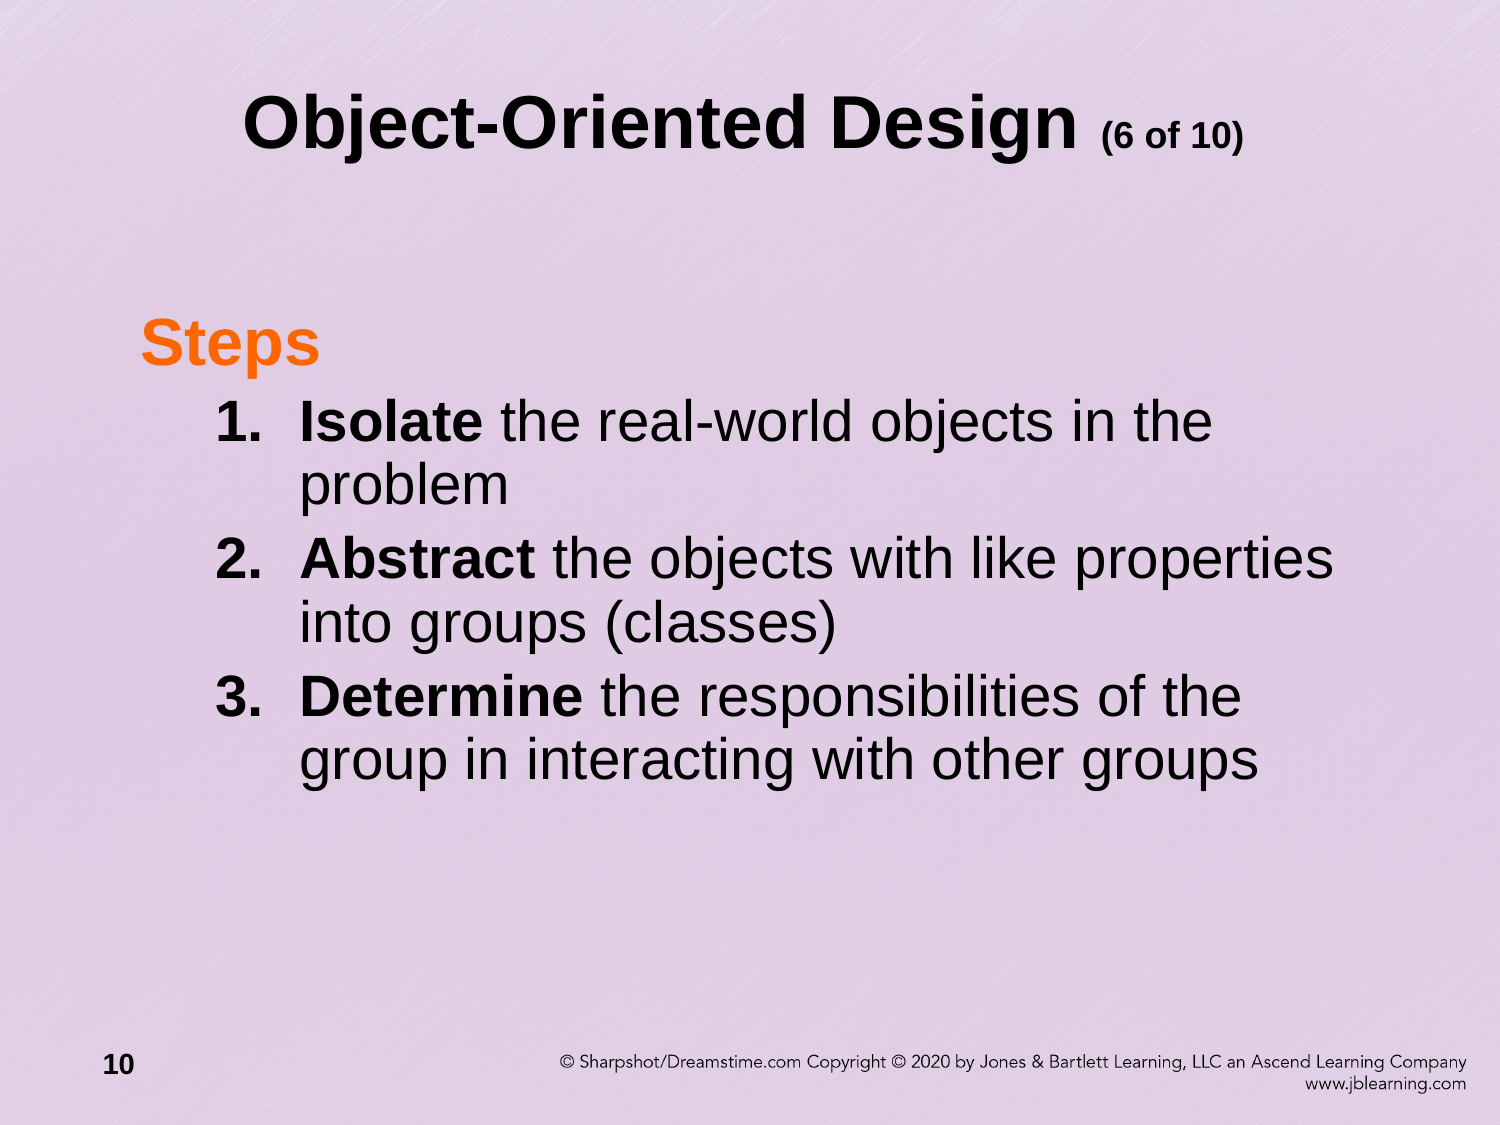

# Object-Oriented Design (6 of 10)
Steps
Isolate the real-world objects in the problem
Abstract the objects with like properties into groups (classes)
Determine the responsibilities of the group in interacting with other groups

10